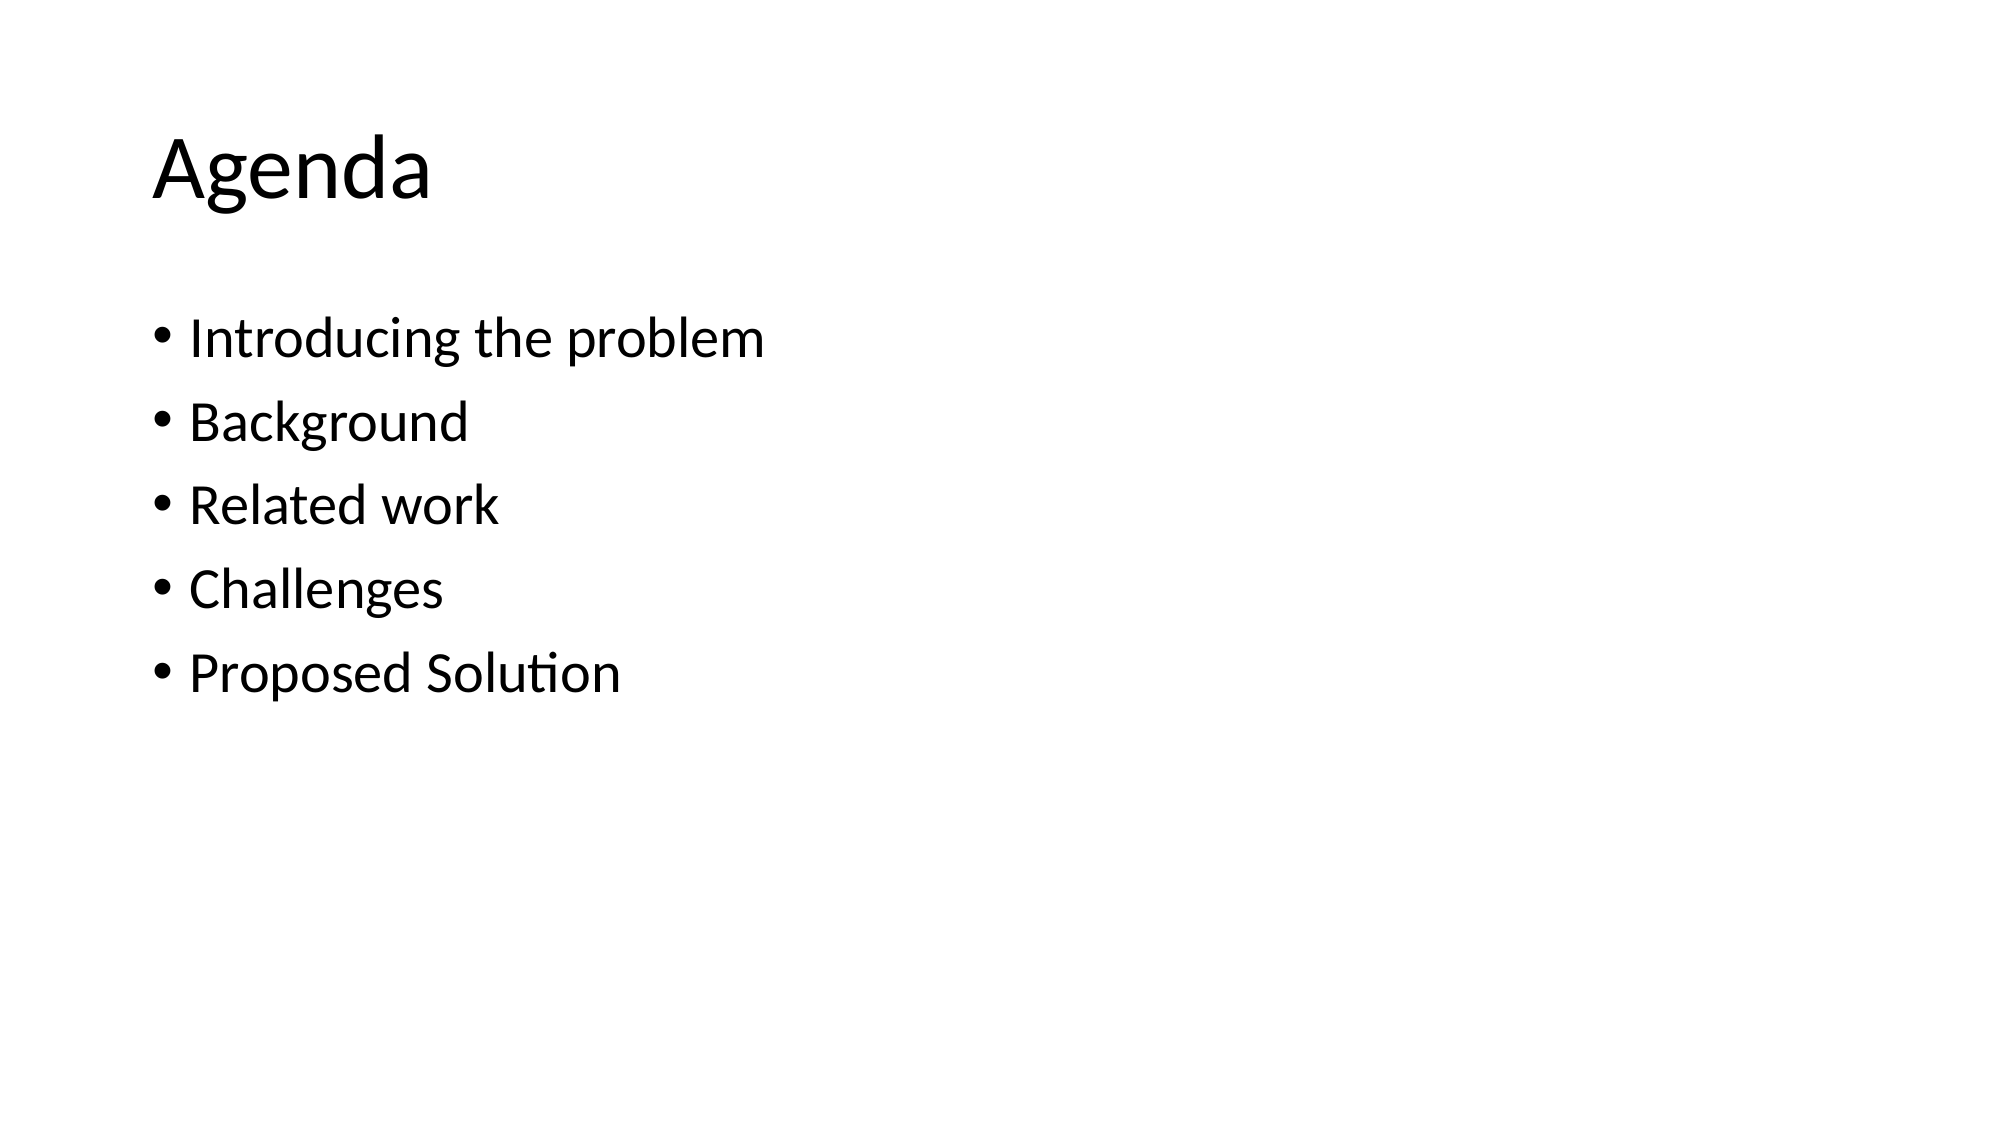

# Agenda
Introducing the problem
Background
Related work
Challenges
Proposed Solution